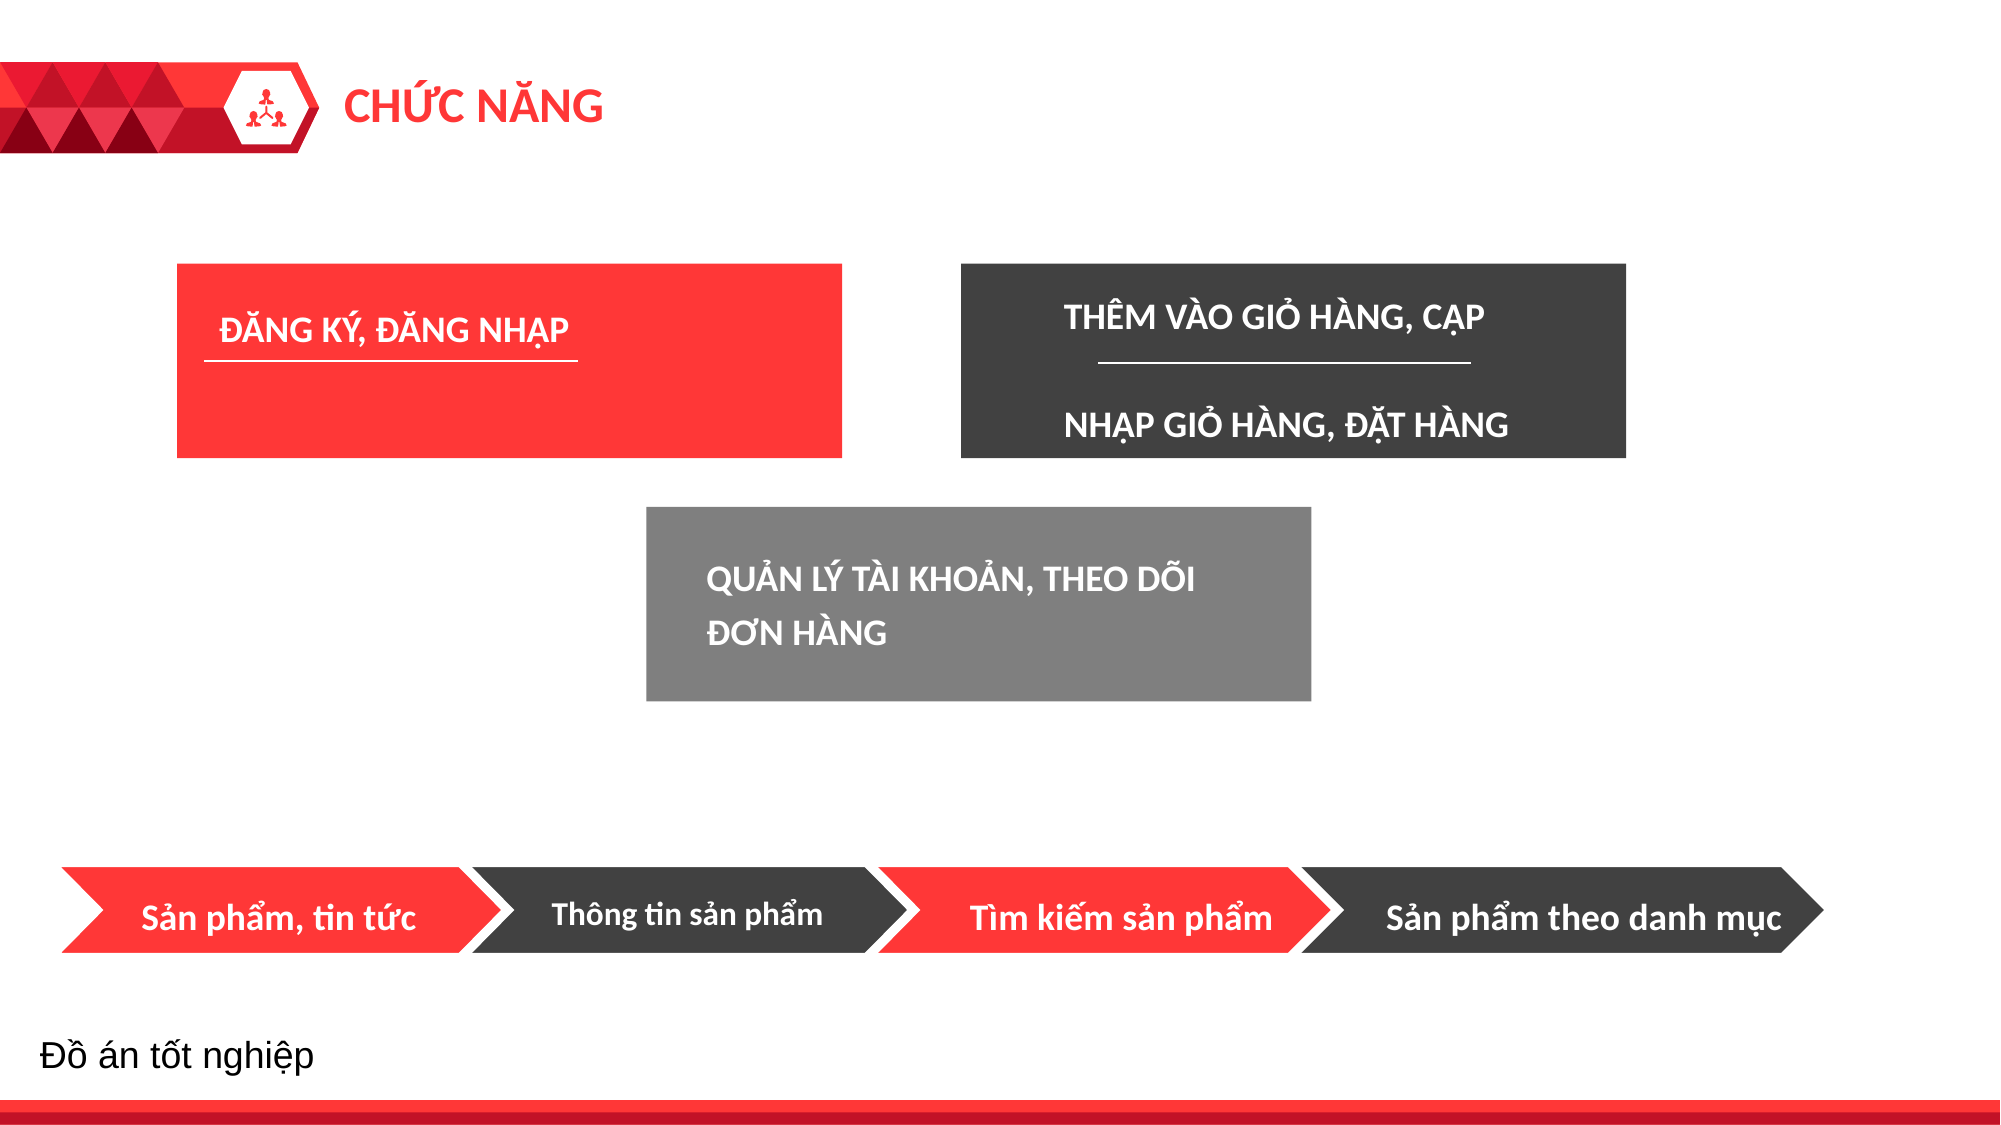

CHỨC NĂNG

ĐĂNG KÝ, ĐĂNG NHẬP

THÊM VÀO GIỎ HÀNG, CẬP

NHẬP GIỎ HÀNG, ĐẶT HÀNG

QUẢN LÝ TÀI KHOẢN, THEO DÕI ĐƠN HÀNG

Sản phẩm, tin tức
Thông tin sản phẩm
Tìm kiếm sản phẩm
Sản phẩm theo danh mục
Đồ án tốt nghiệp